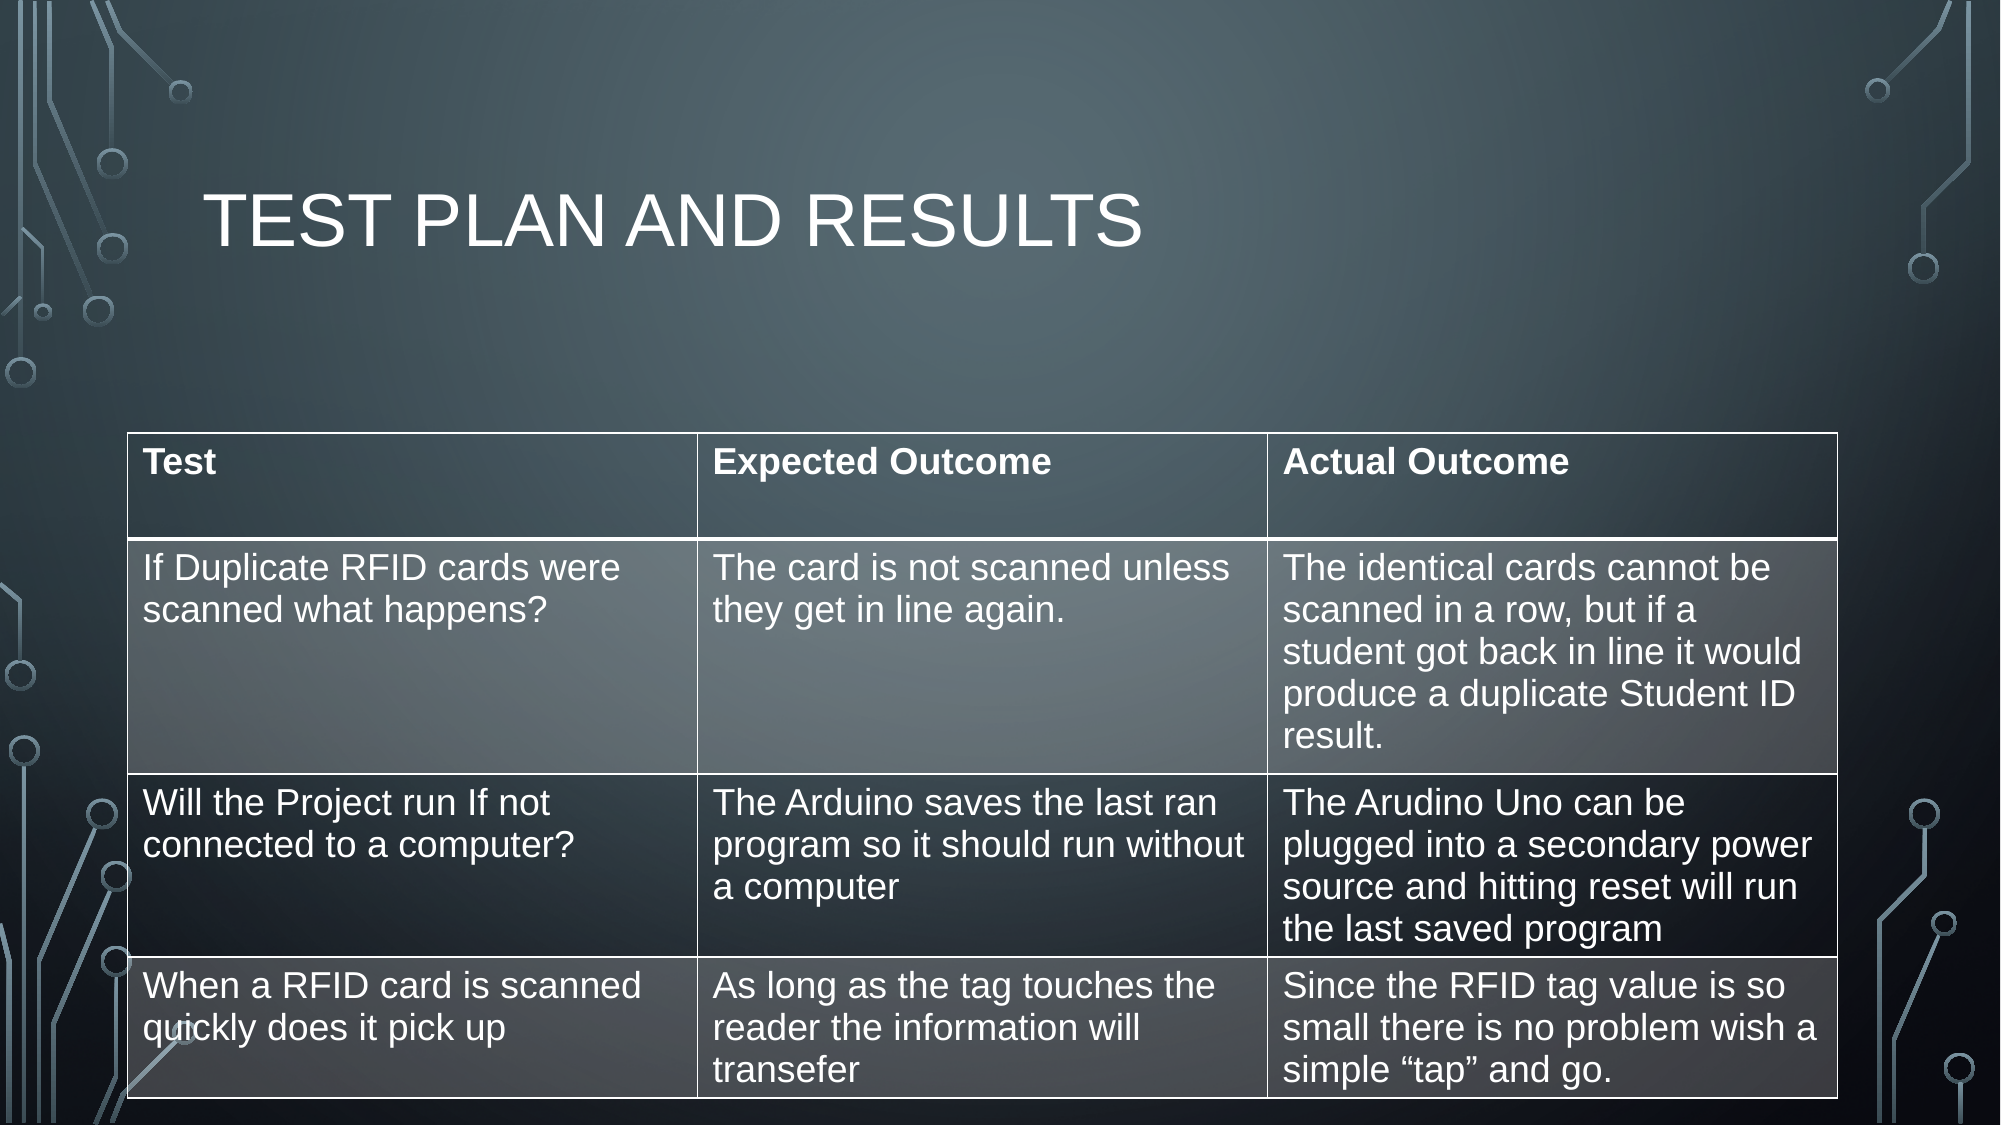

# Test Plan and Results
| Test | Expected Outcome | Actual Outcome |
| --- | --- | --- |
| If Duplicate RFID cards were scanned what happens? | The card is not scanned unless they get in line again. | The identical cards cannot be scanned in a row, but if a student got back in line it would produce a duplicate Student ID result. |
| Will the Project run If not connected to a computer? | The Arduino saves the last ran program so it should run without a computer | The Arudino Uno can be plugged into a secondary power source and hitting reset will run the last saved program |
| When a RFID card is scanned quickly does it pick up | As long as the tag touches the reader the information will transefer | Since the RFID tag value is so small there is no problem wish a simple “tap” and go. |